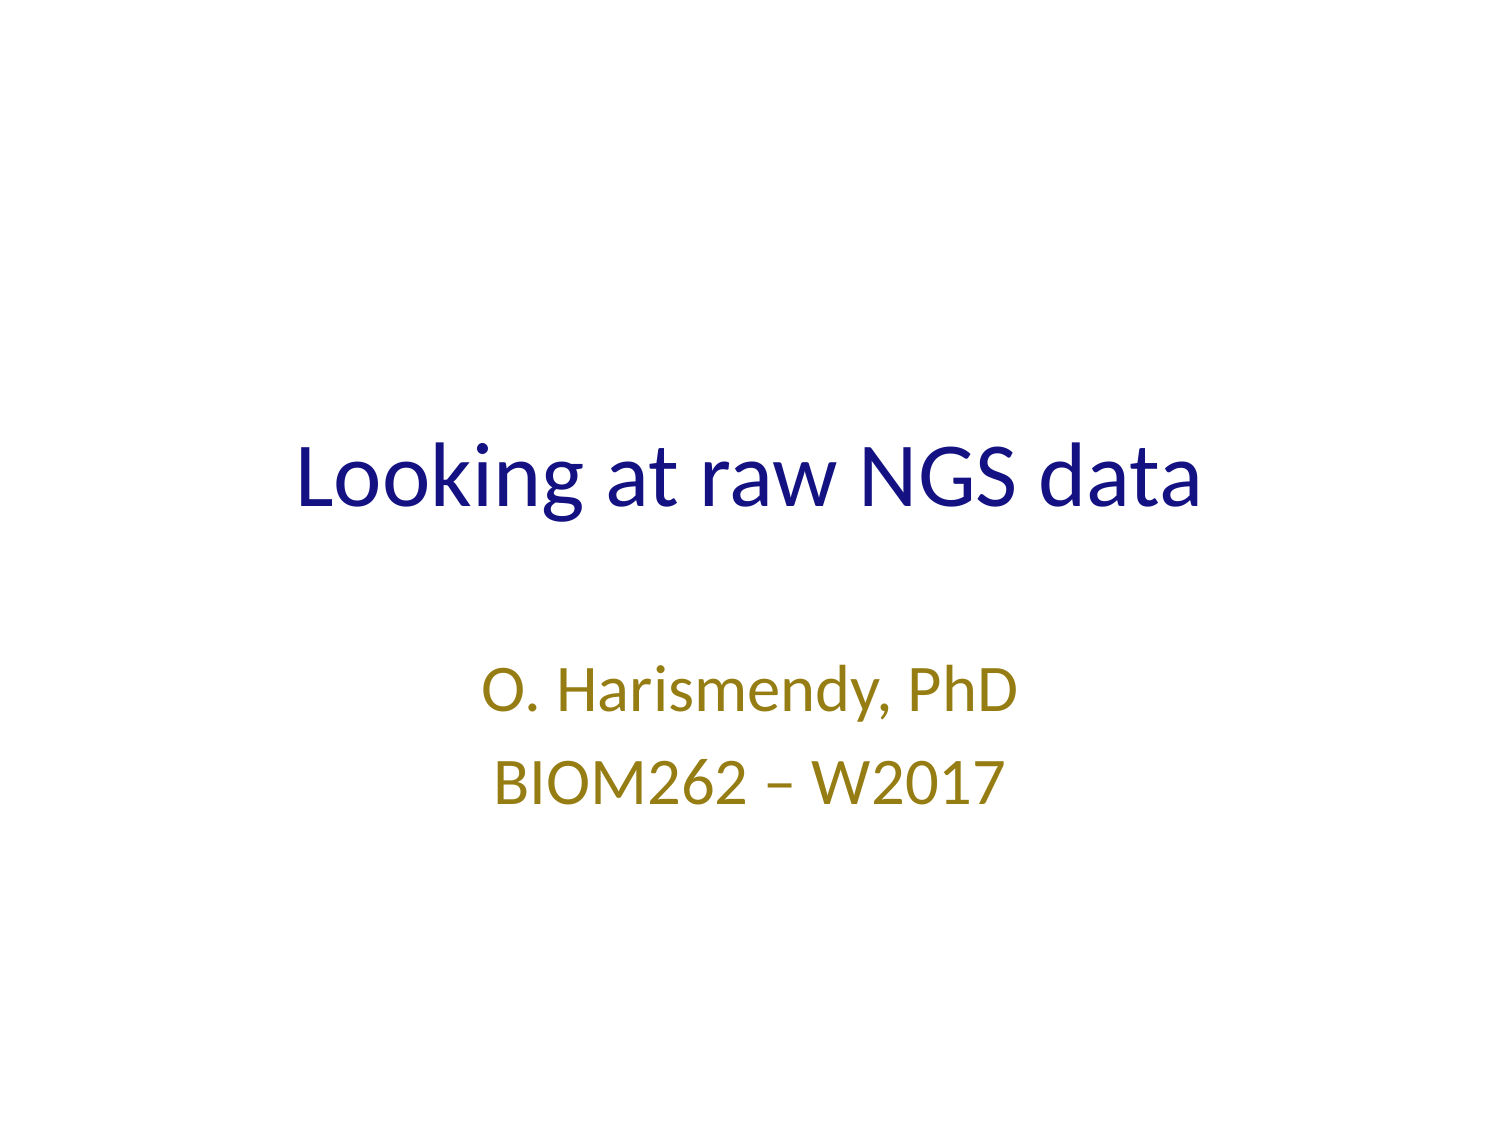

# Looking at raw NGS data
O. Harismendy, PhD
BIOM262 – W2017